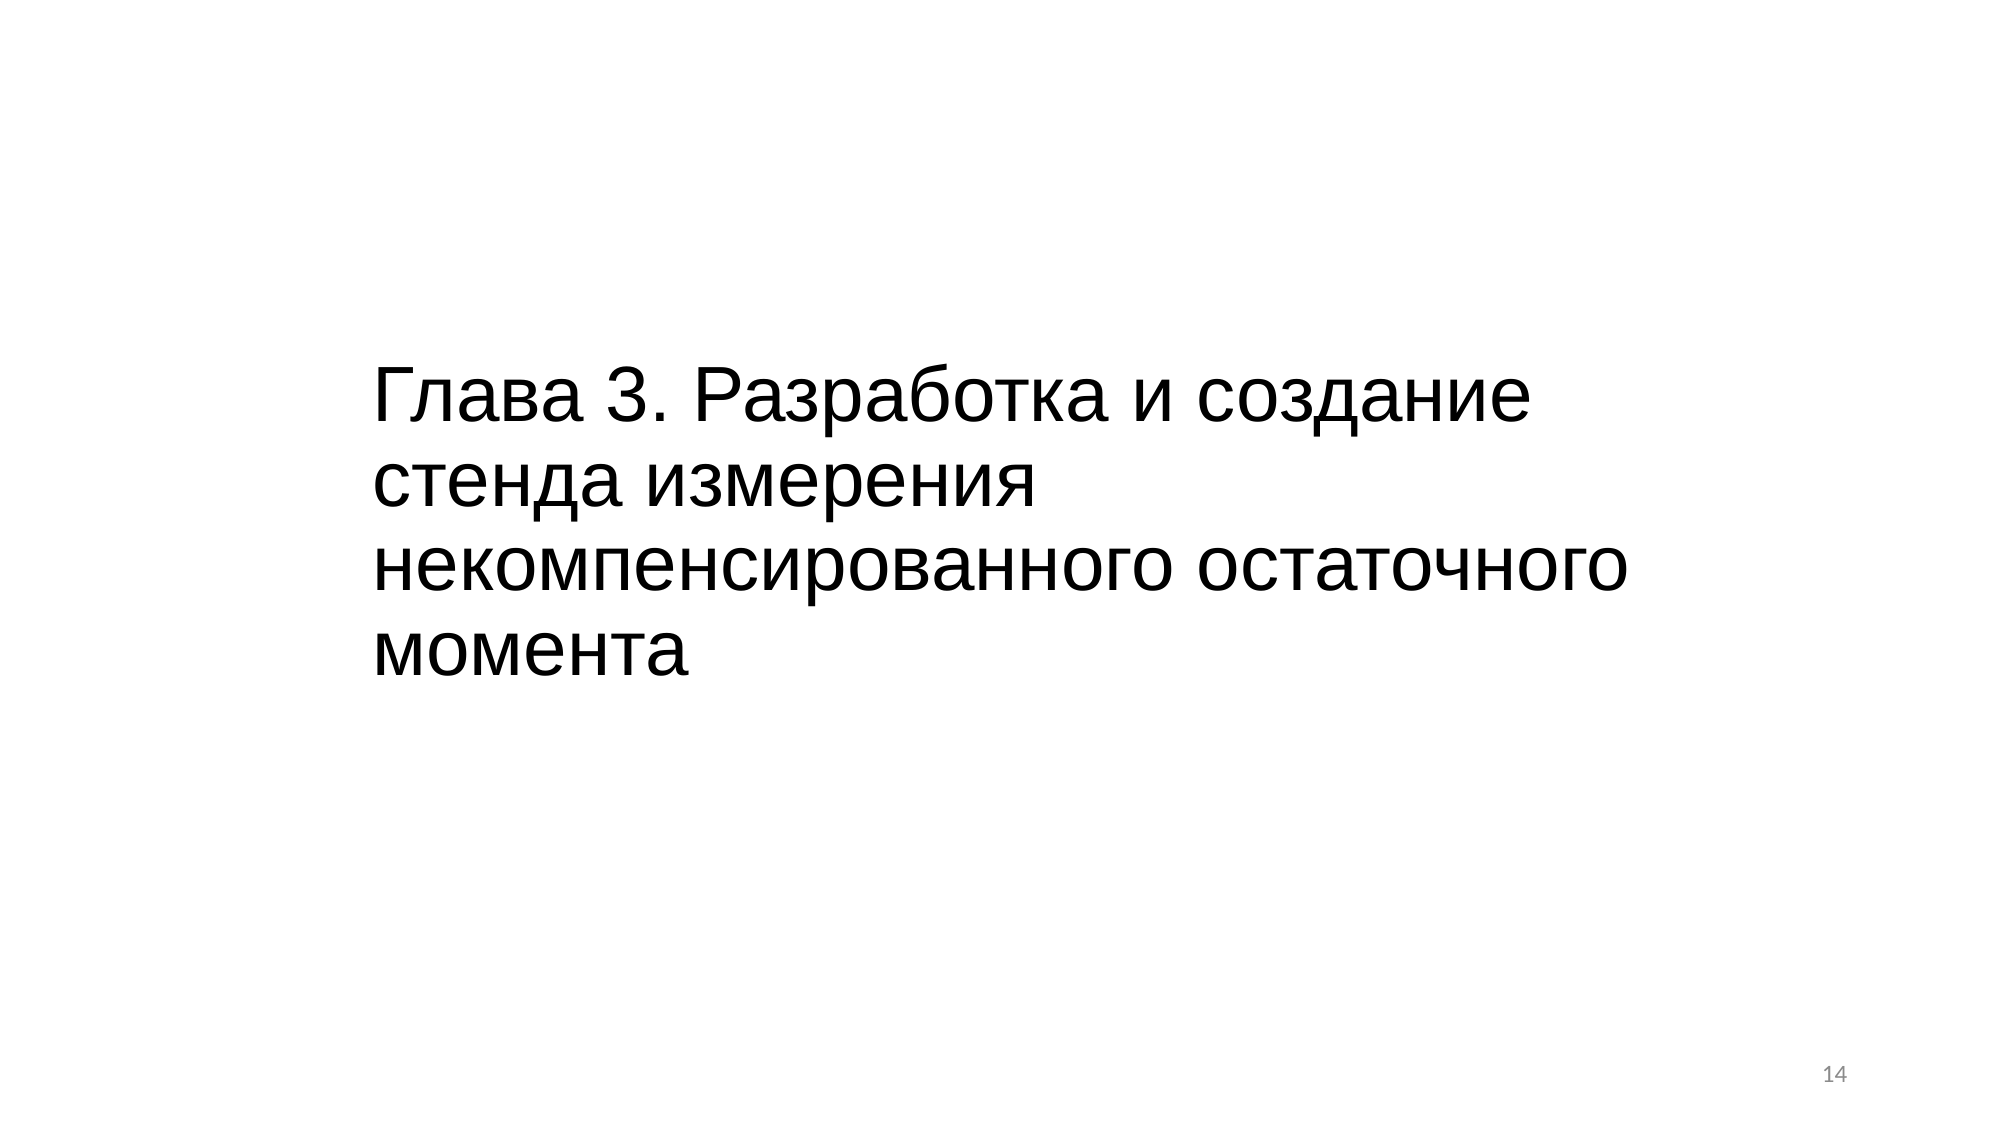

Глава 3. Разработка и создание стенда измерения некомпенсированного остаточного момента
14